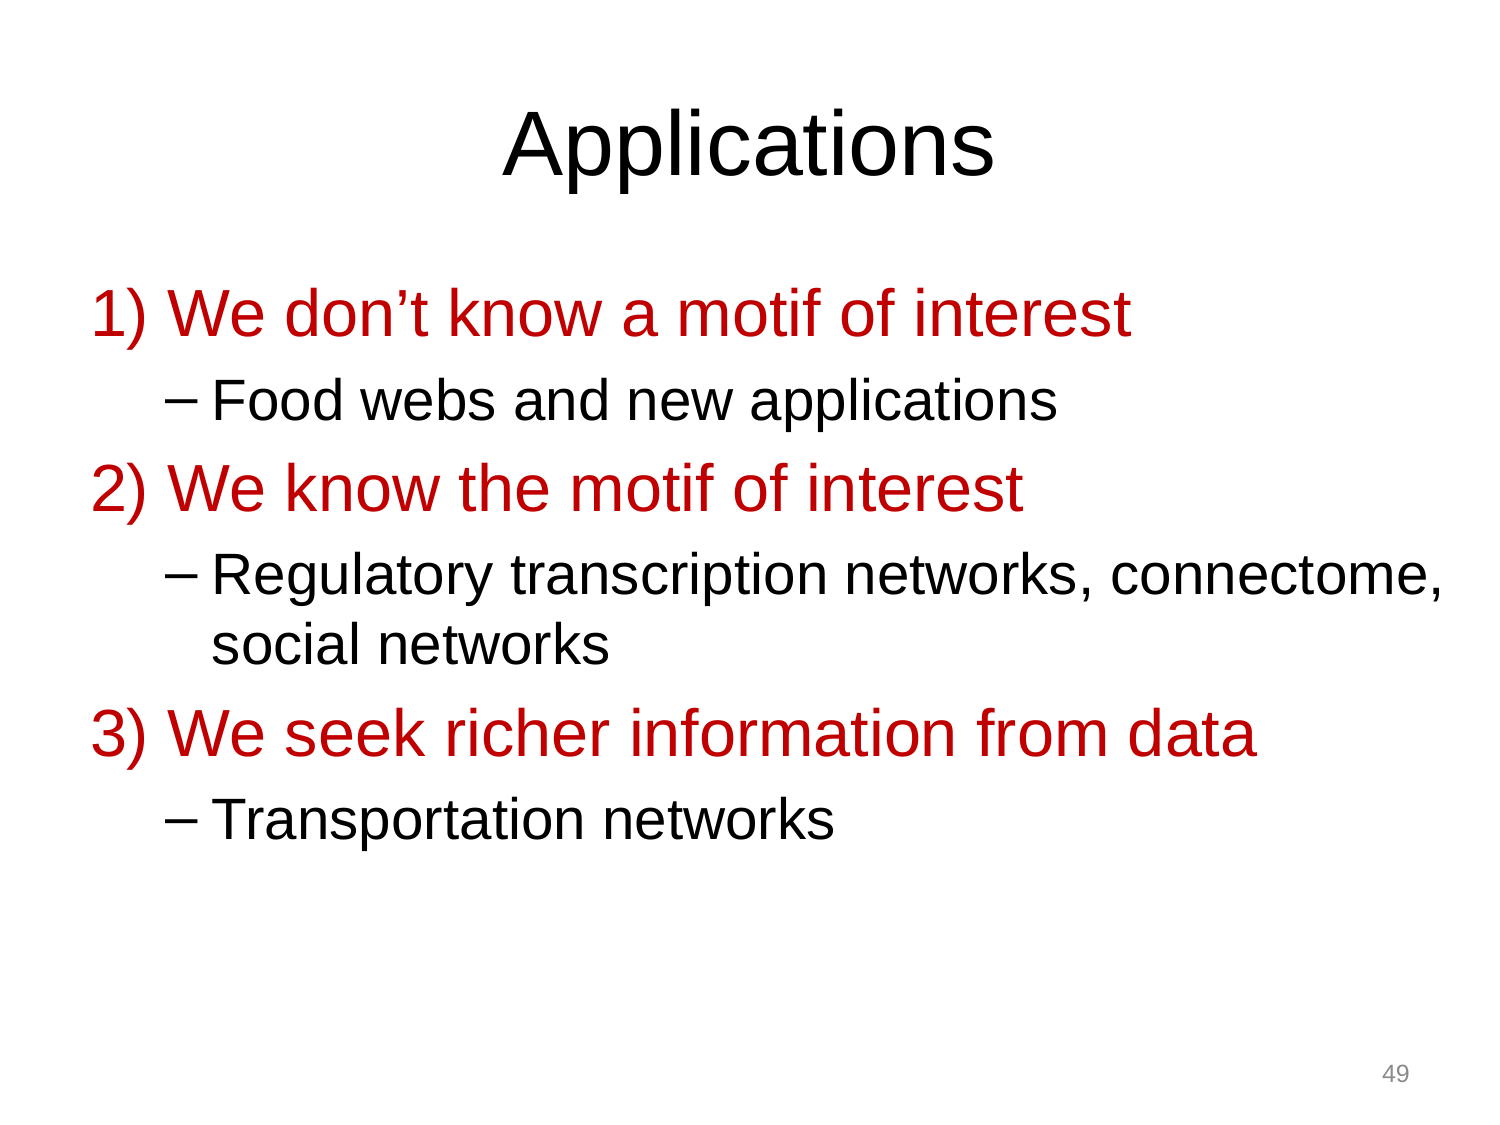

# Applications
1) We don’t know a motif of interest
Food webs and new applications
2) We know the motif of interest
Regulatory transcription networks, connectome, social networks
3) We seek richer information from data
Transportation networks

49